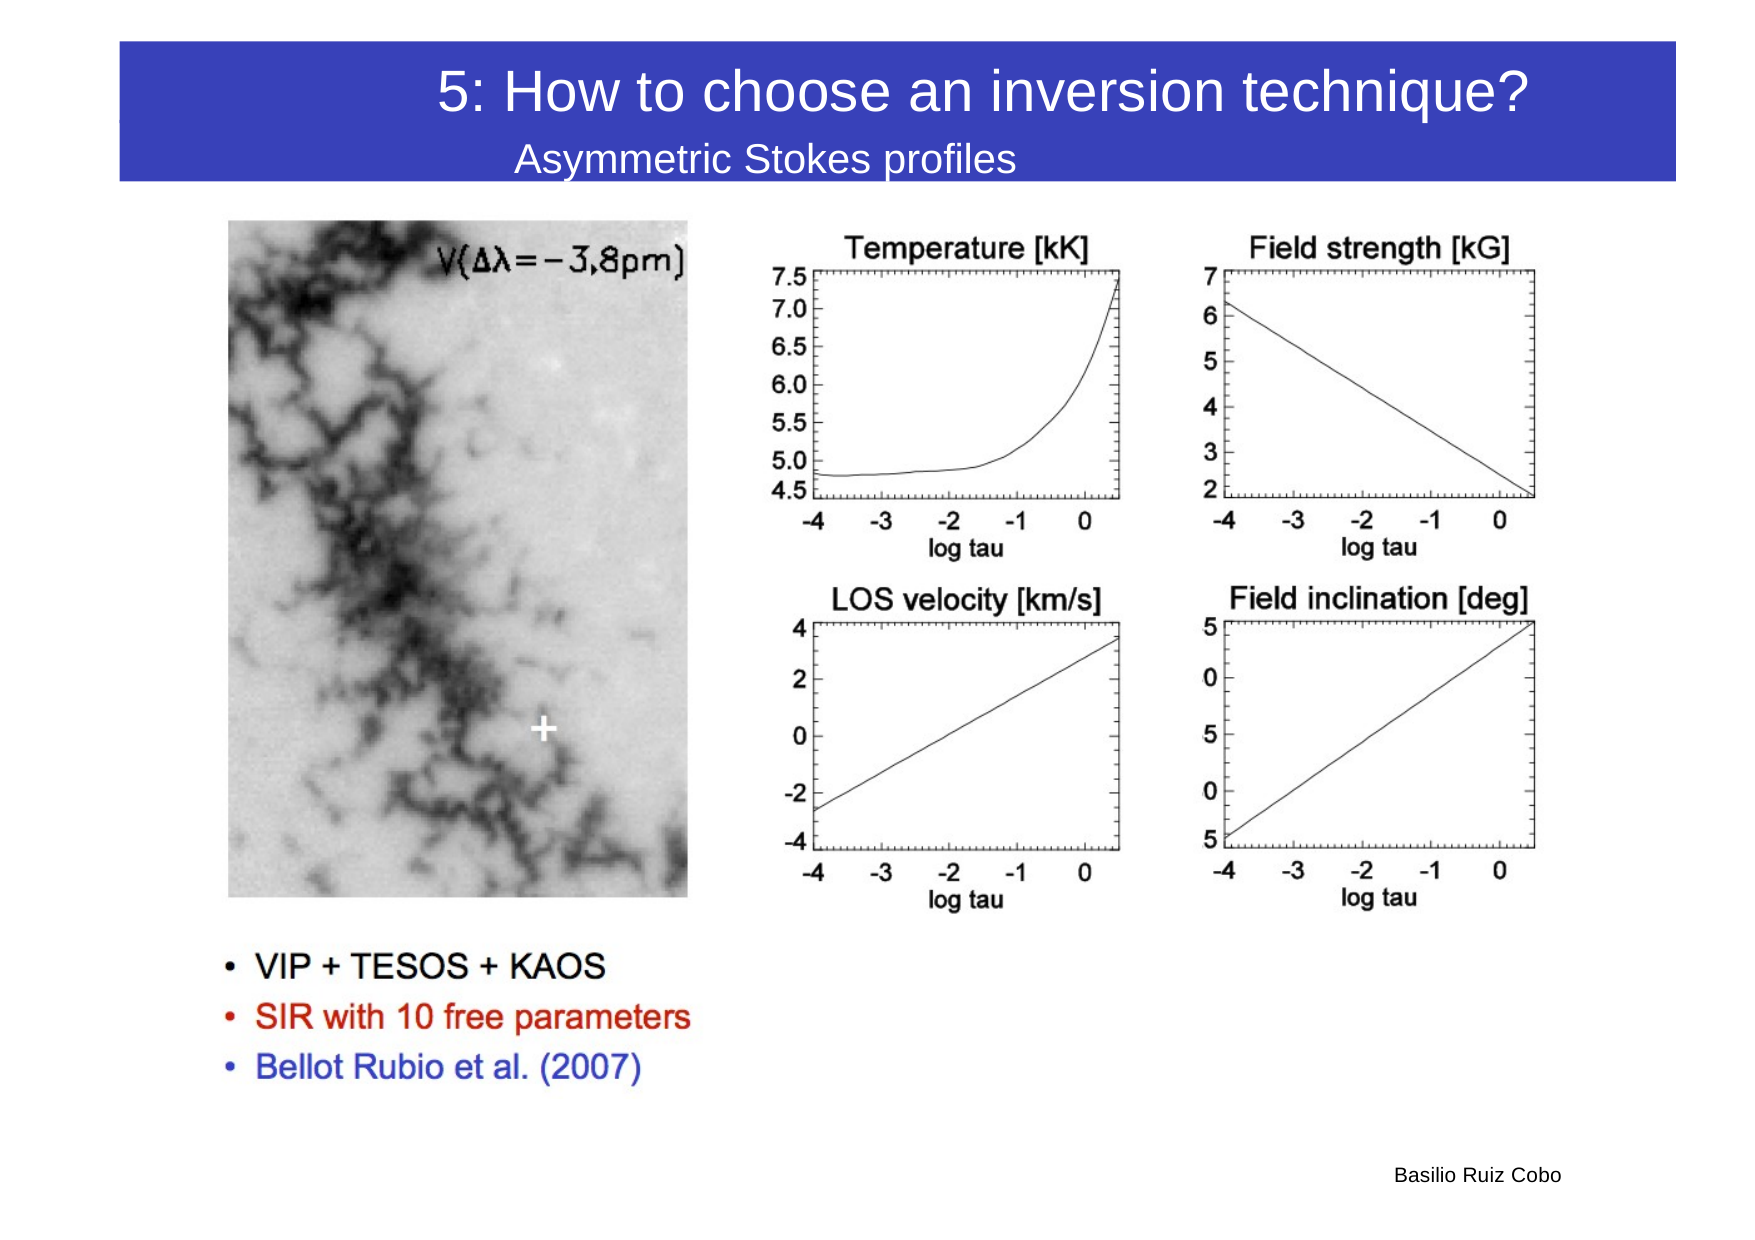

5: How to choose an inversion technique?
              Asymmetric Stokes profiles

Basilio Ruiz Cobo